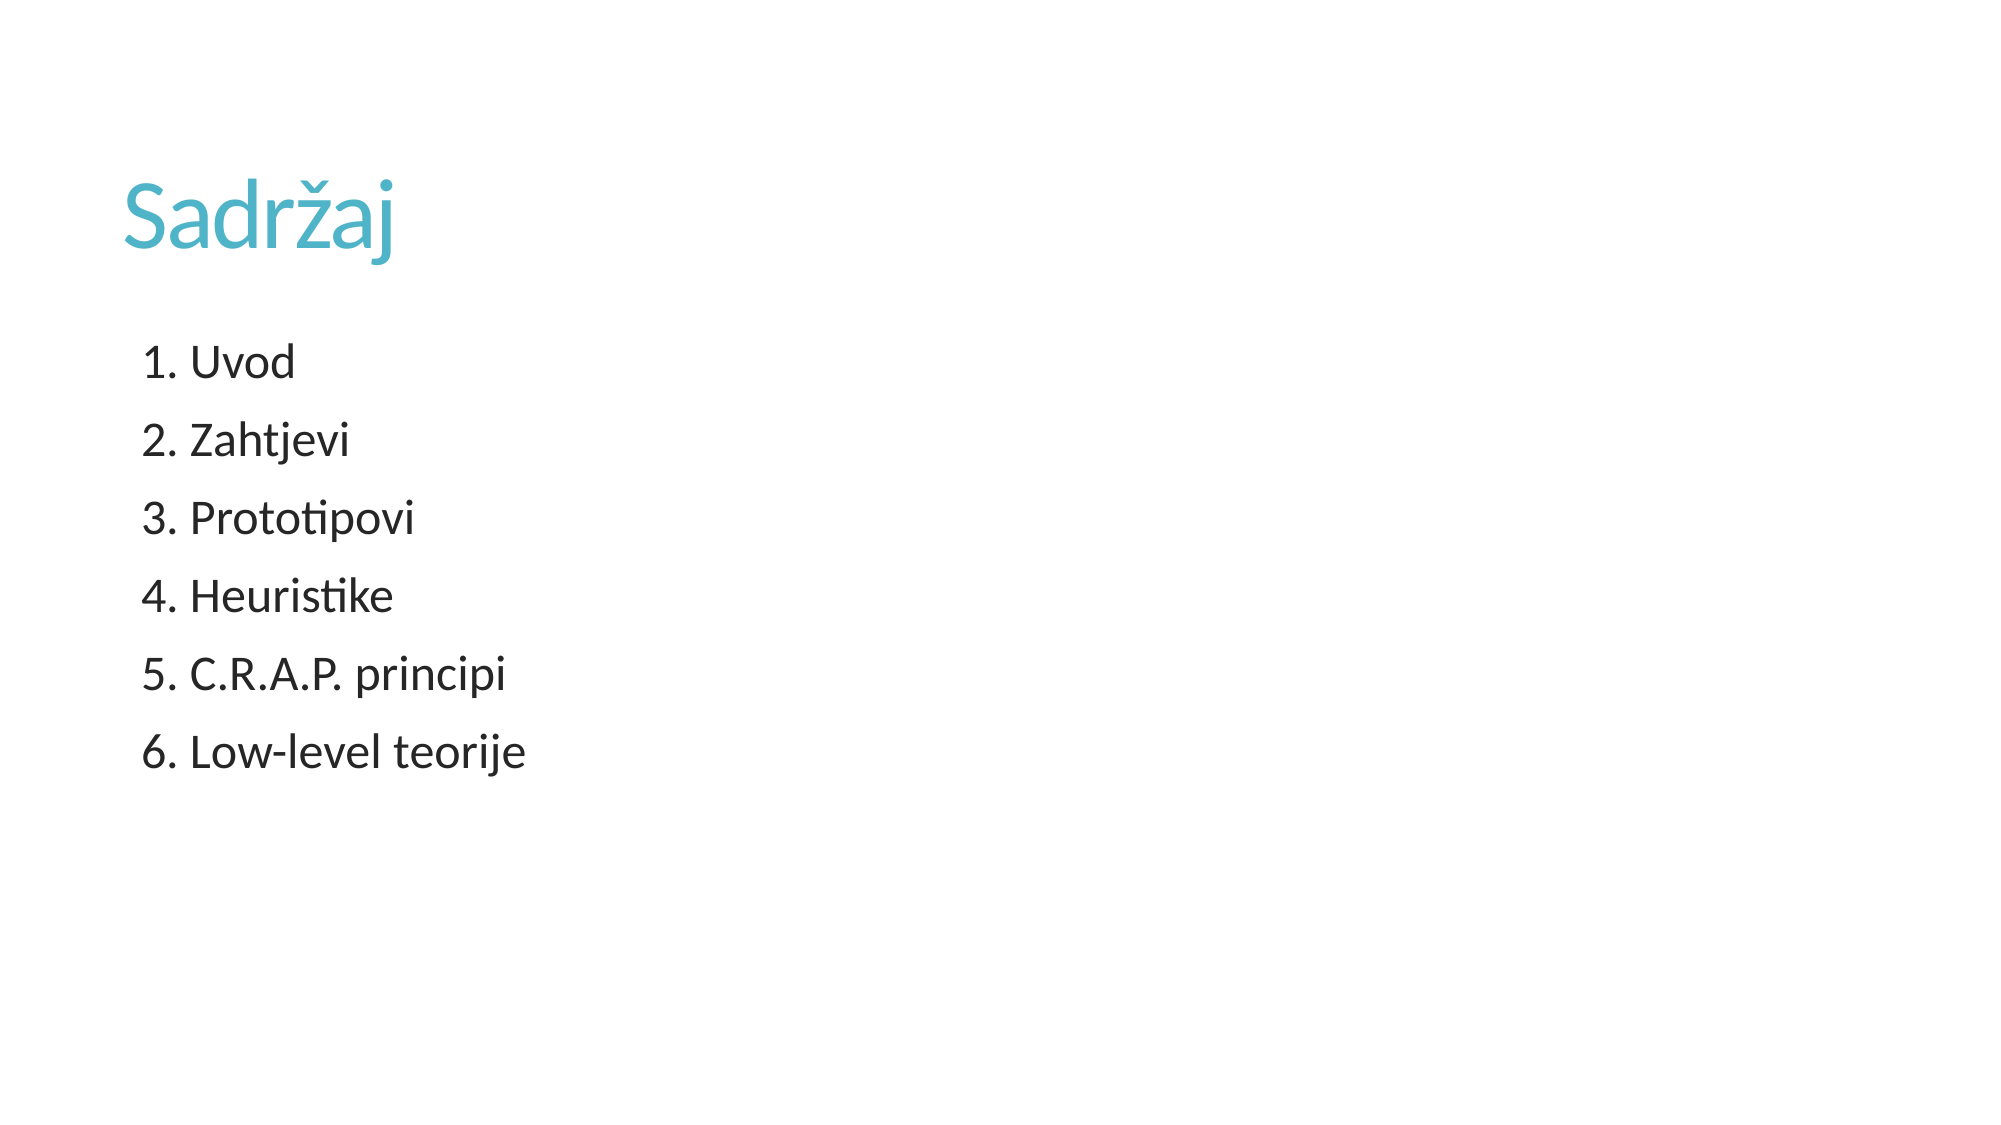

# Sadržaj
1. Uvod
2. Zahtjevi
3. Prototipovi
4. Heuristike
5. C.R.A.P. principi
6. Low-level teorije